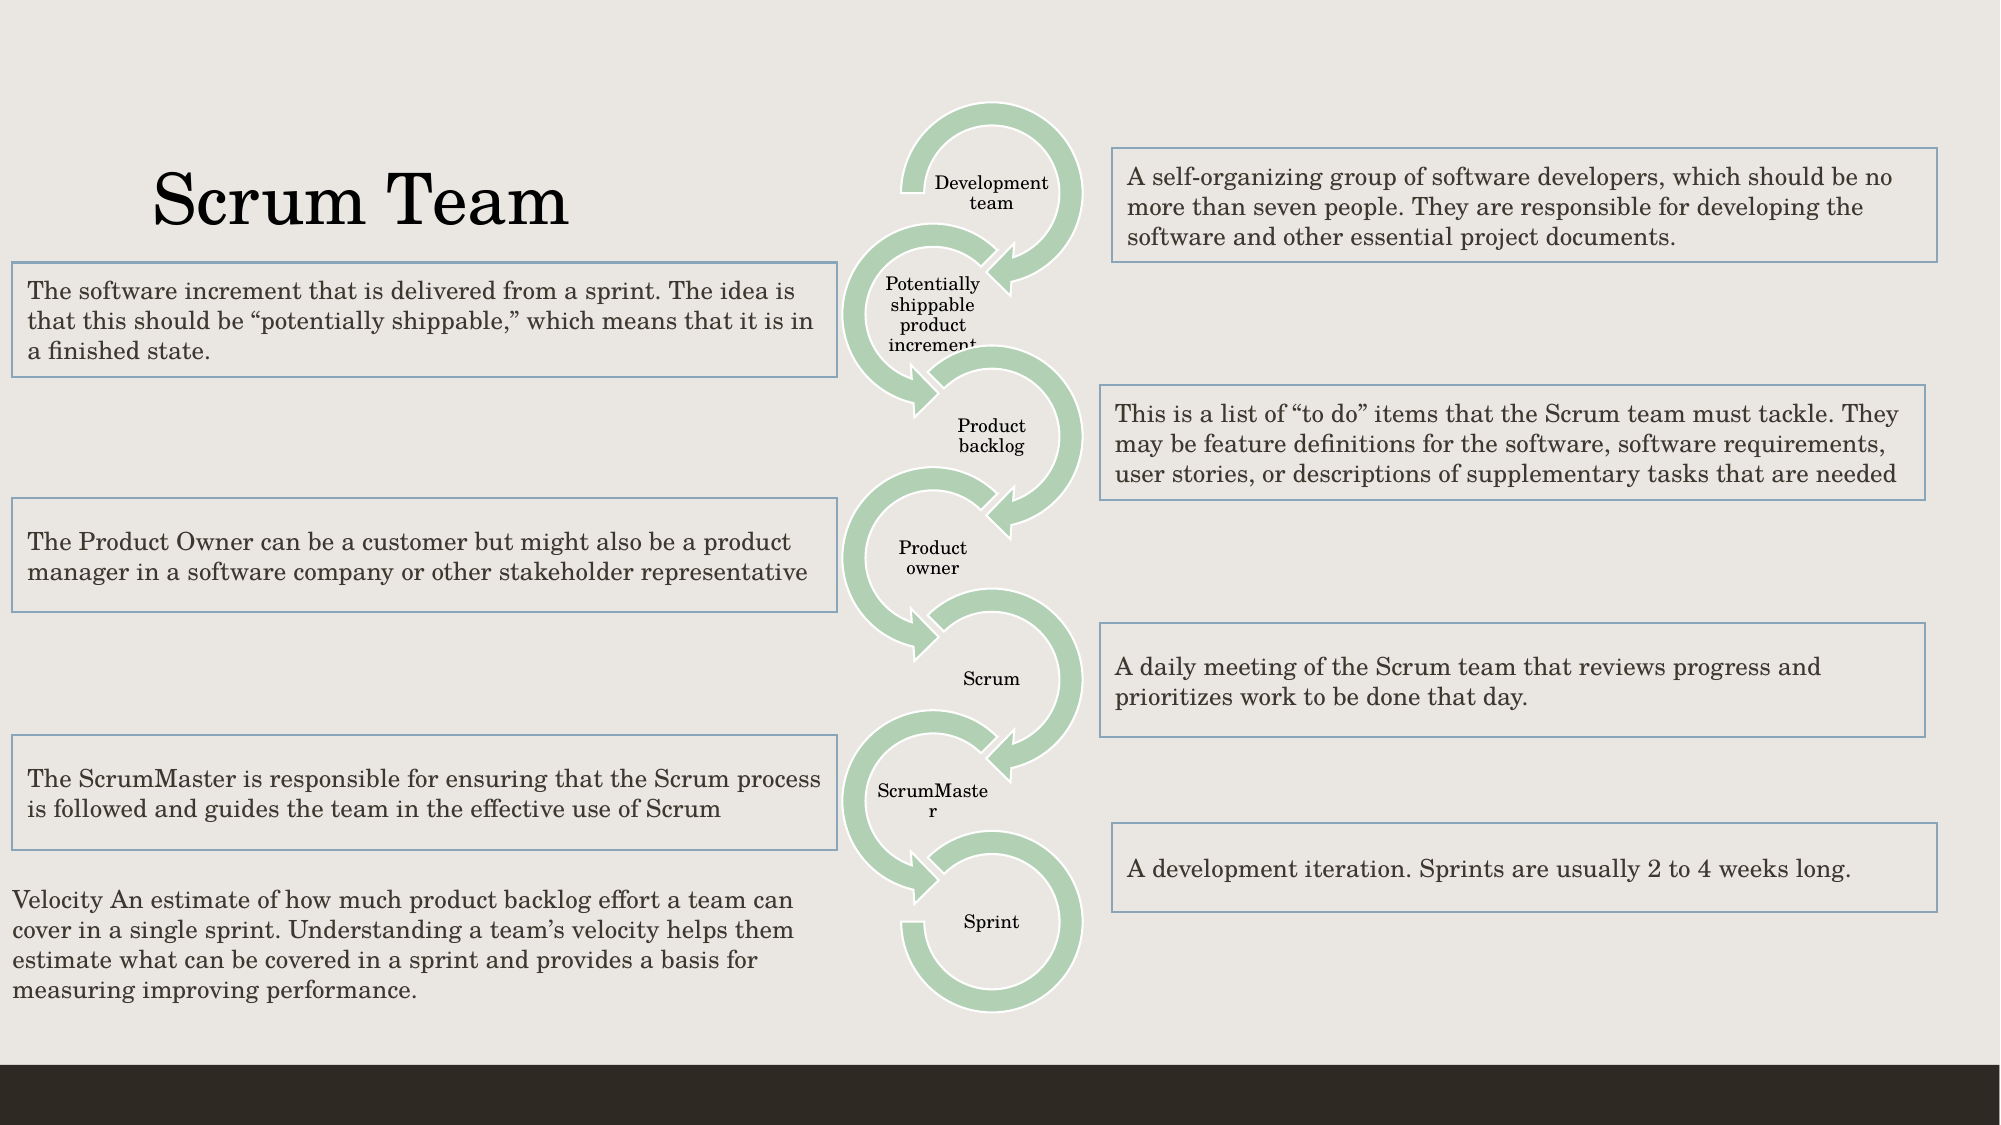

# Scrum Team
Development team
Potentially shippable product increment
Product backlog
Product owner
Scrum
ScrumMaster
Sprint
A self-organizing group of software developers, which should be no more than seven people. They are responsible for developing the software and other essential project documents.
The software increment that is delivered from a sprint. The idea is that this should be “potentially shippable,” which means that it is in a finished state.
This is a list of “to do” items that the Scrum team must tackle. They may be feature definitions for the software, software requirements, user stories, or descriptions of supplementary tasks that are needed
The Product Owner can be a customer but might also be a product manager in a software company or other stakeholder representative
A daily meeting of the Scrum team that reviews progress and prioritizes work to be done that day.
The ScrumMaster is responsible for ensuring that the Scrum process is followed and guides the team in the effective use of Scrum
A development iteration. Sprints are usually 2 to 4 weeks long.
Velocity An estimate of how much product backlog effort a team can cover in a single sprint. Understanding a team’s velocity helps them estimate what can be covered in a sprint and provides a basis for measuring improving performance.